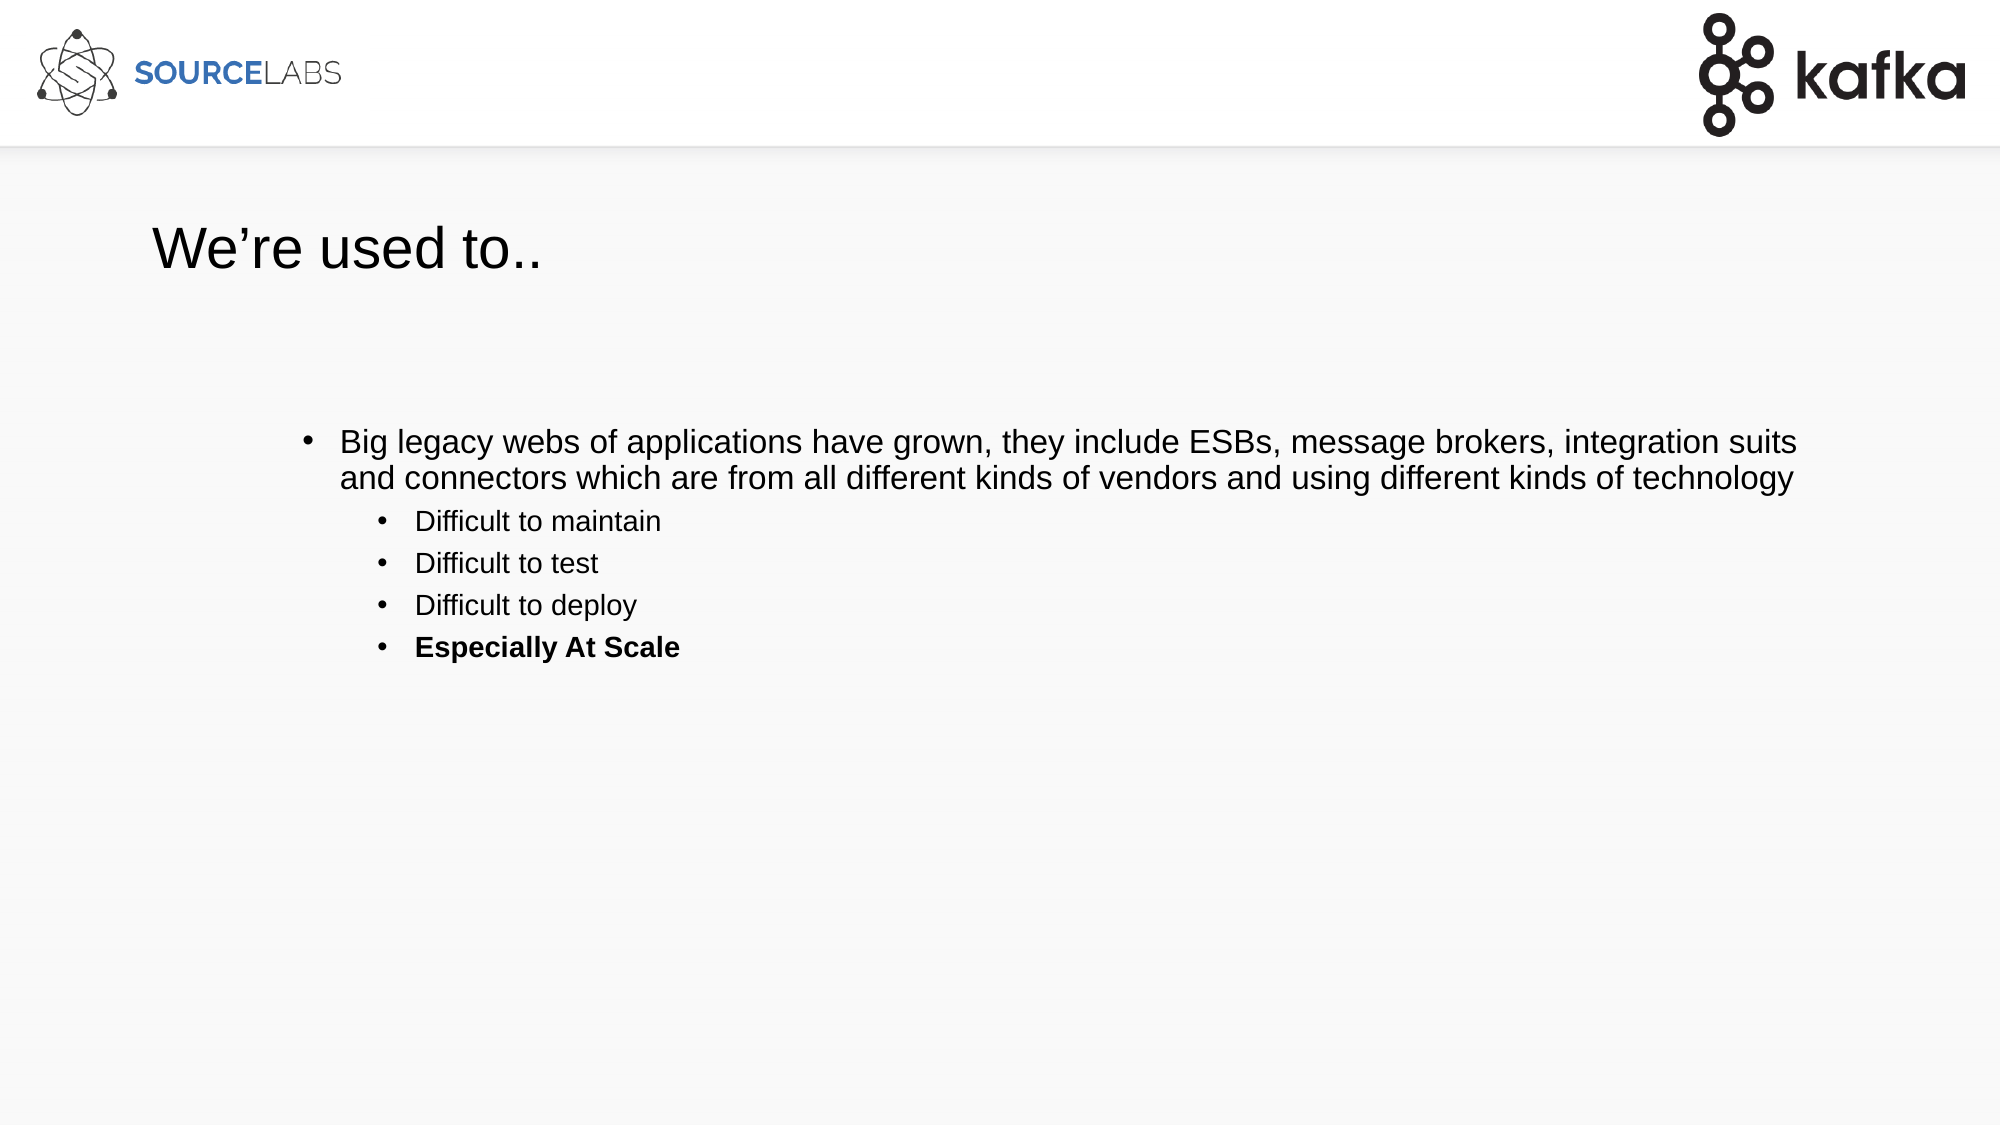

# We’re used to..

Big legacy webs of applications have grown, they include ESBs, message brokers, integration suits and connectors which are from all different kinds of vendors and using different kinds of technology
Difficult to maintain
Difficult to test
Difficult to deploy
Especially At Scale